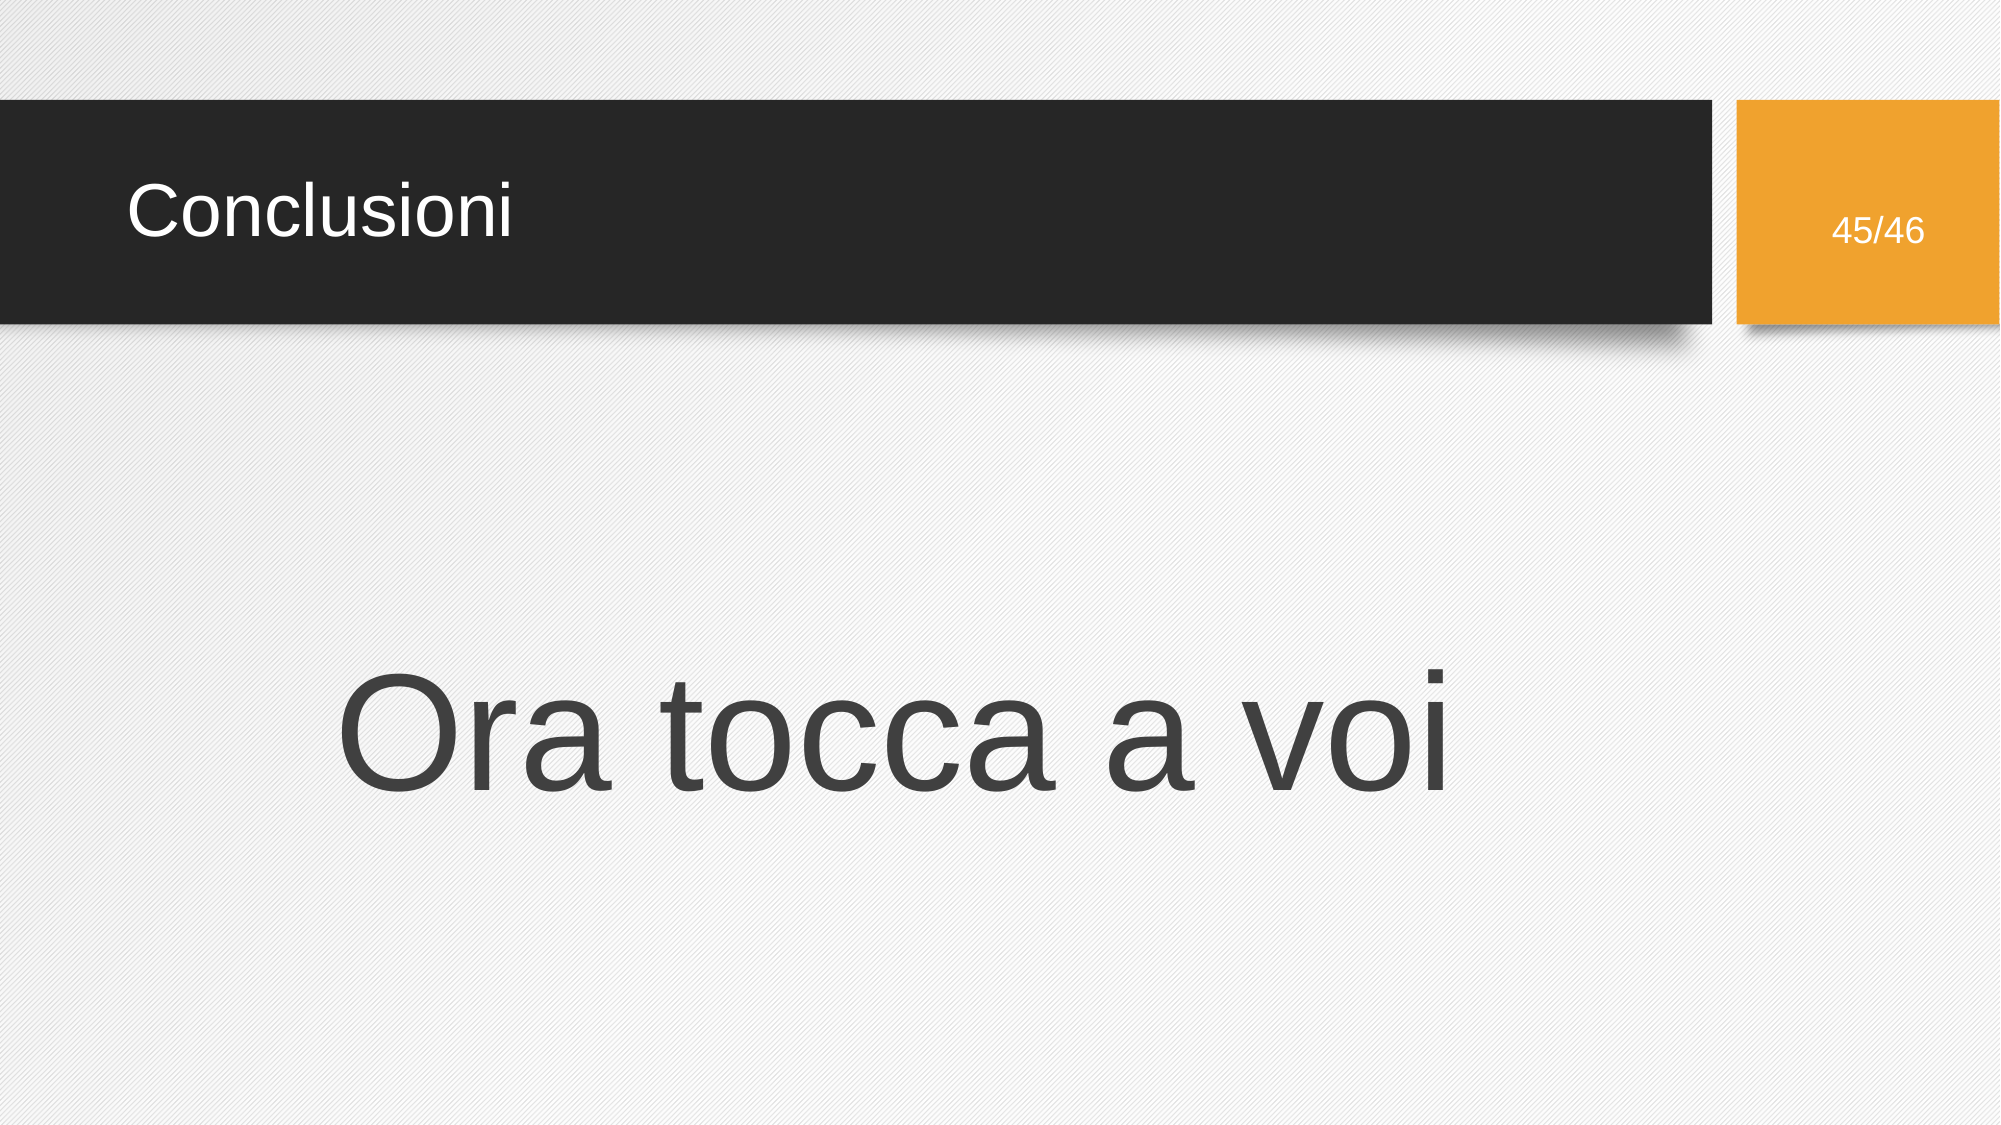

# Conclusioni
45/46
Ora tocca a voi